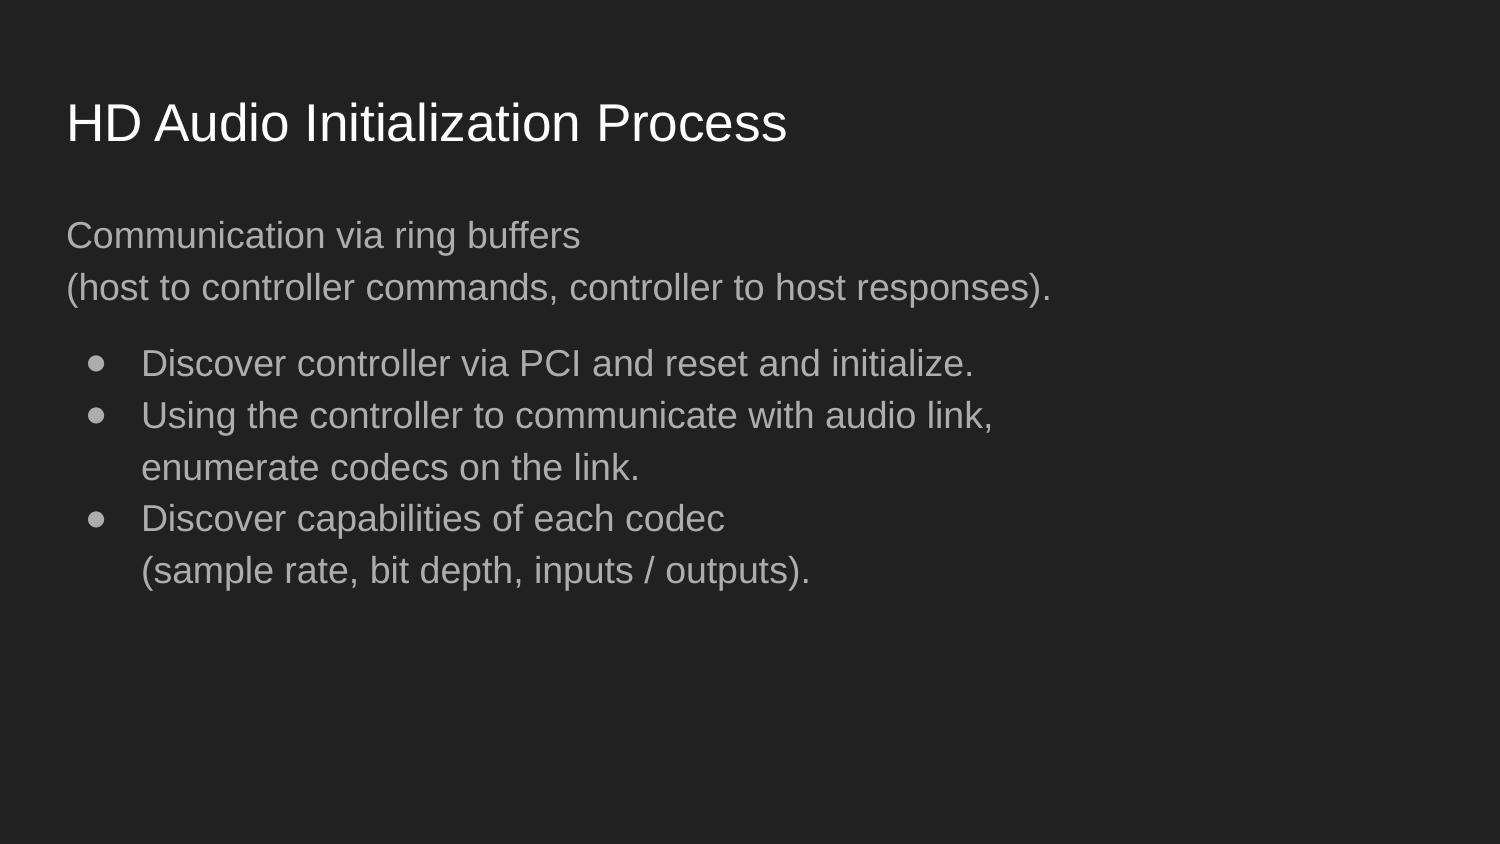

# HD Audio Initialization Process
Communication via ring buffers
(host to controller commands, controller to host responses).
Discover controller via PCI and reset and initialize.
Using the controller to communicate with audio link,
enumerate codecs on the link.
Discover capabilities of each codec
(sample rate, bit depth, inputs / outputs).